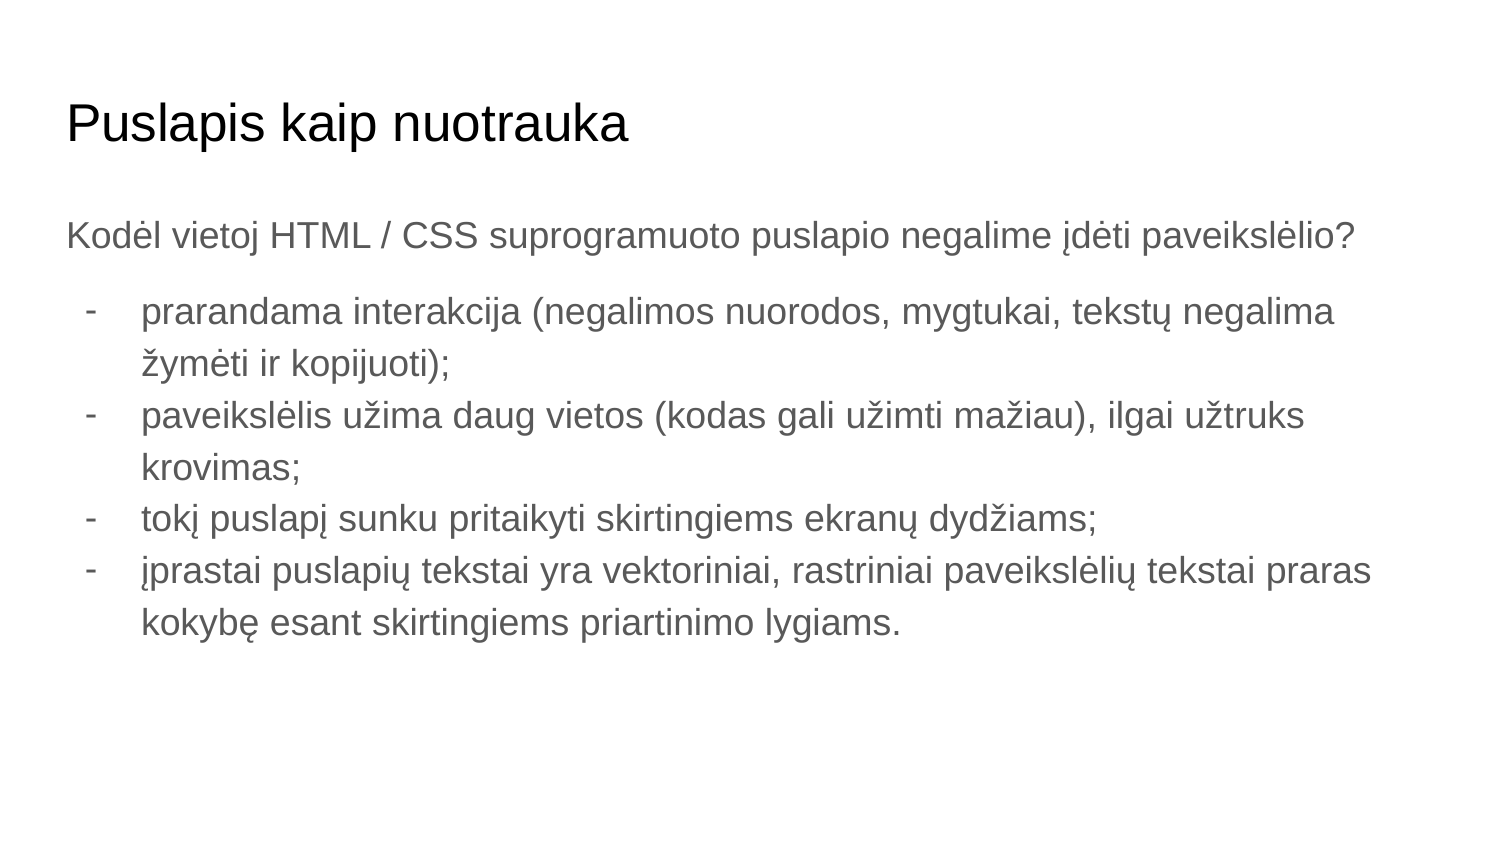

# Puslapis kaip nuotrauka
Kodėl vietoj HTML / CSS suprogramuoto puslapio negalime įdėti paveikslėlio?
prarandama interakcija (negalimos nuorodos, mygtukai, tekstų negalima žymėti ir kopijuoti);
paveikslėlis užima daug vietos (kodas gali užimti mažiau), ilgai užtruks krovimas;
tokį puslapį sunku pritaikyti skirtingiems ekranų dydžiams;
įprastai puslapių tekstai yra vektoriniai, rastriniai paveikslėlių tekstai praras kokybę esant skirtingiems priartinimo lygiams.